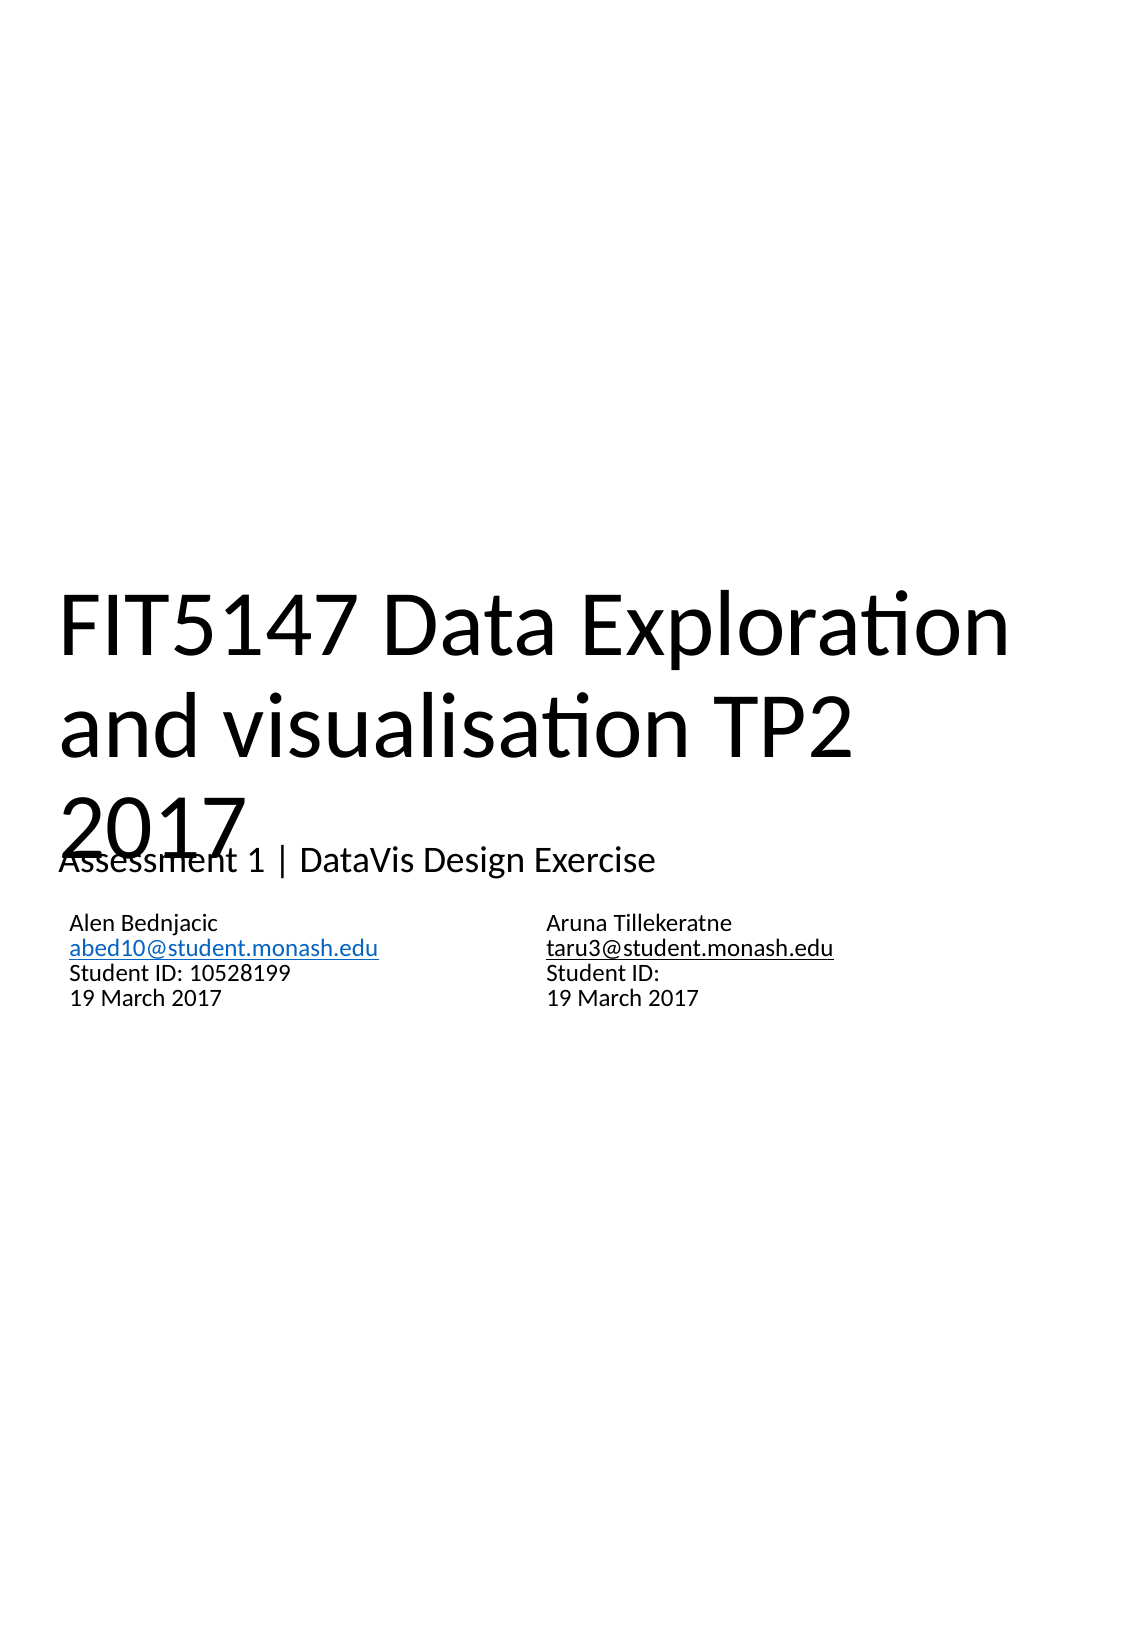

# FIT5147 Data Exploration and visualisation TP2 2017
Assessment 1 | DataVis Design Exercise
| Alen Bednjacic abed10@student.monash.edu Student ID: 10528199 19 March 2017 | Aruna Tillekeratne taru3@student.monash.edu Student ID: 19 March 2017 |
| --- | --- |